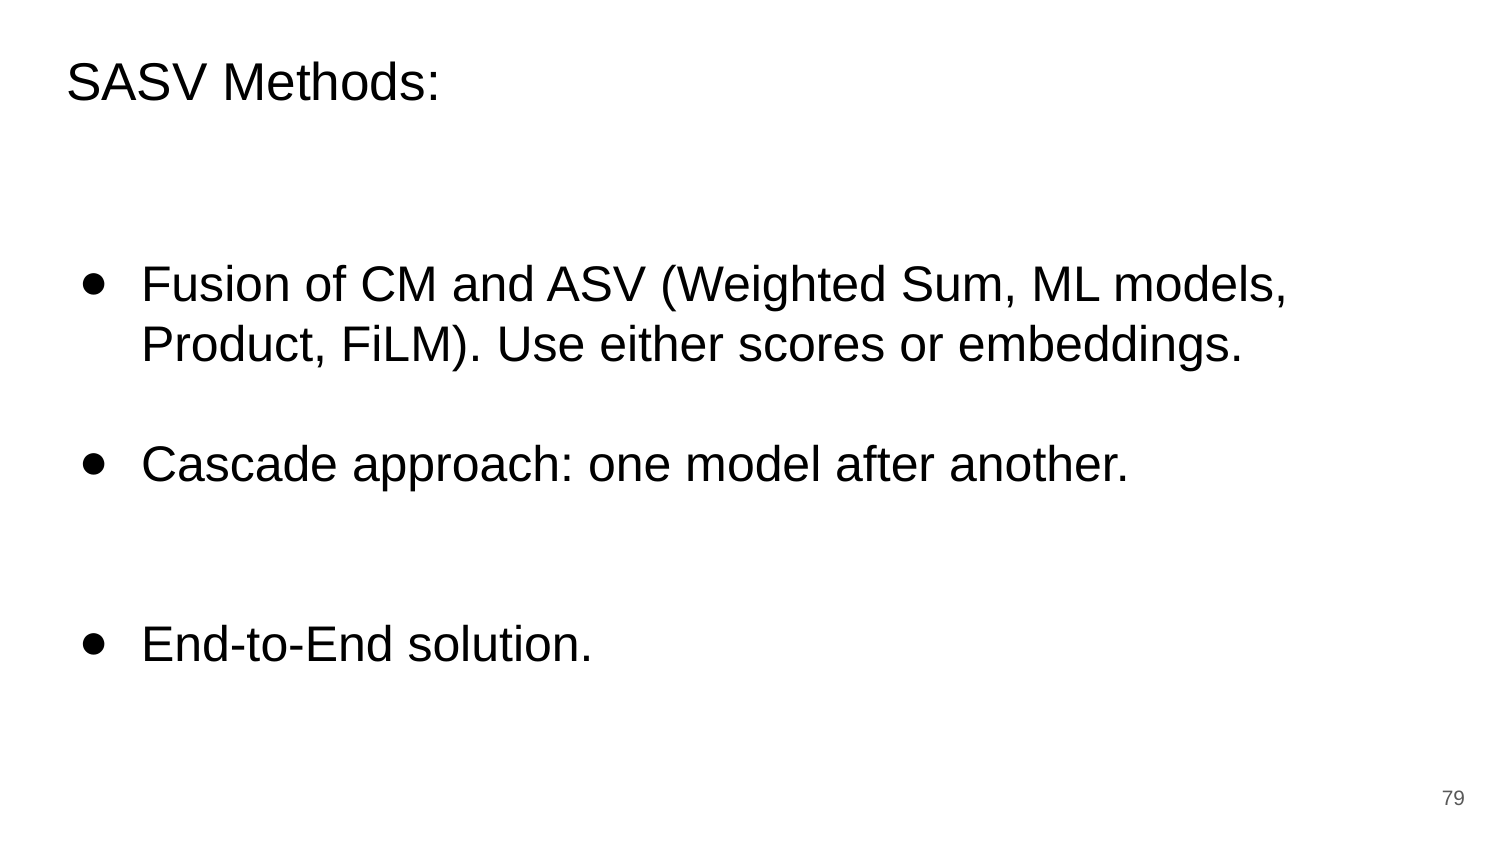

# SASV Methods:

Fusion of CM and ASV (Weighted Sum, ML models, Product, FiLM). Use either scores or embeddings.
Cascade approach: one model after another.
End-to-End solution.
79